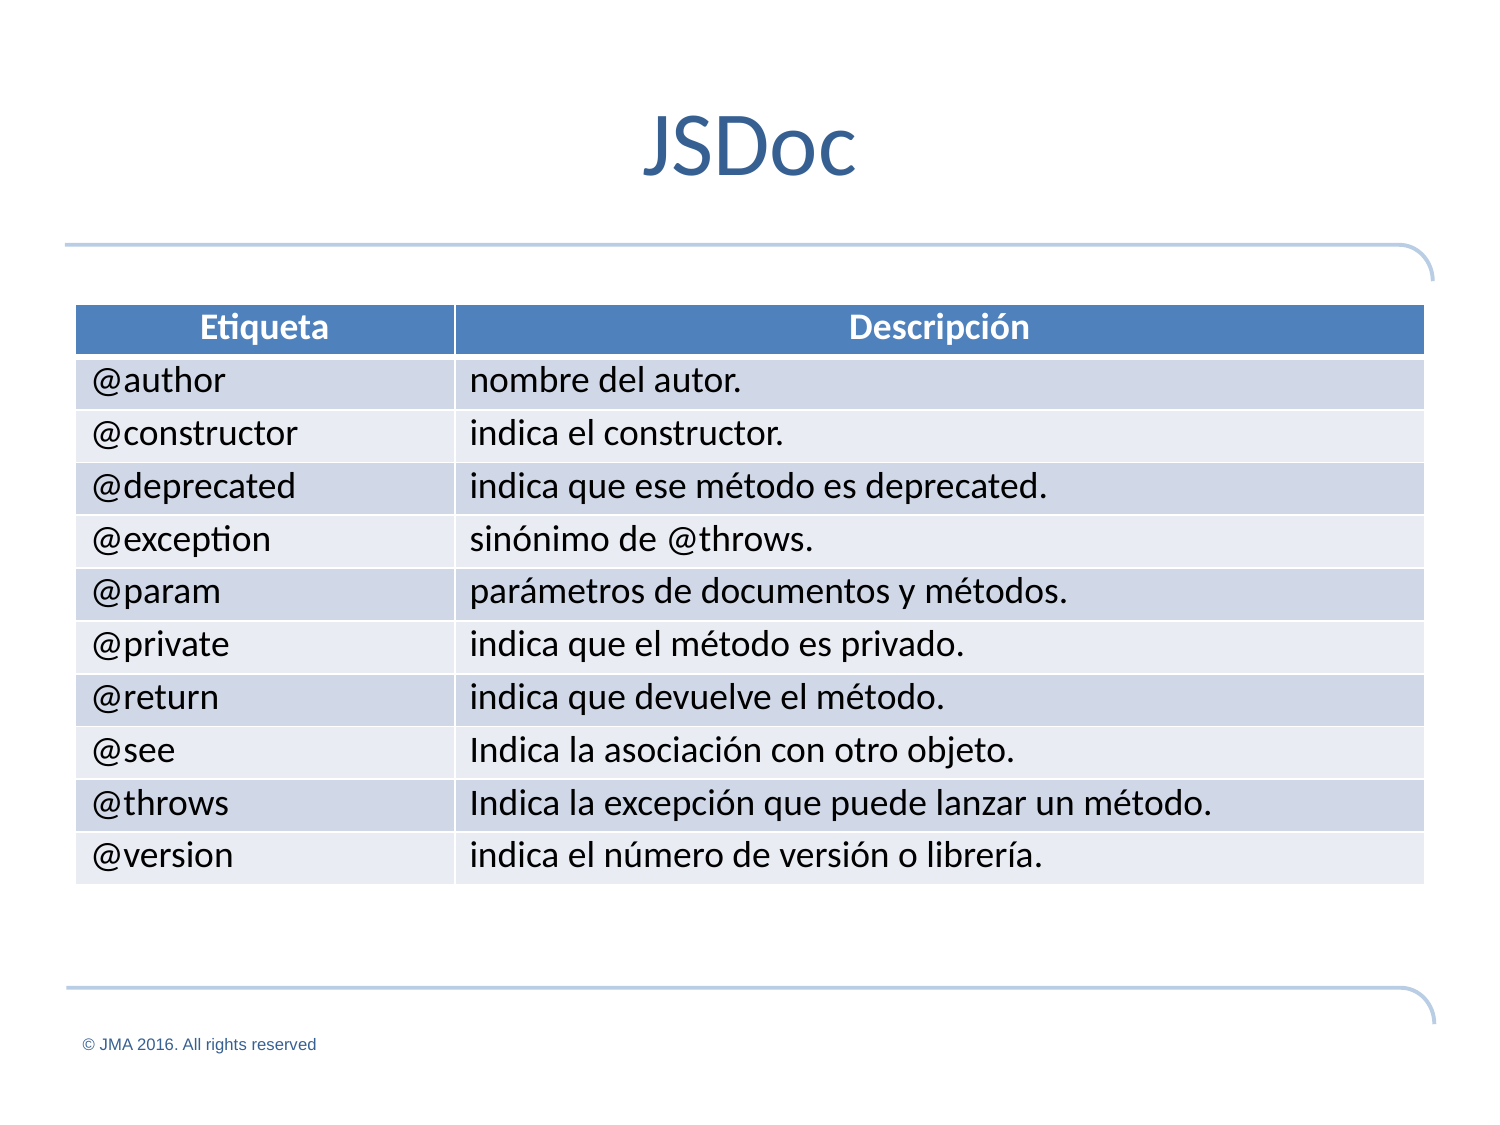

# JSDoc
| Etiqueta | Descripción |
| --- | --- |
| @author | nombre del autor. |
| @constructor | indica el constructor. |
| @deprecated | indica que ese método es deprecated. |
| @exception | sinónimo de @throws. |
| @param | parámetros de documentos y métodos. |
| @private | indica que el método es privado. |
| @return | indica que devuelve el método. |
| @see | Indica la asociación con otro objeto. |
| @throws | Indica la excepción que puede lanzar un método. |
| @version | indica el número de versión o librería. |